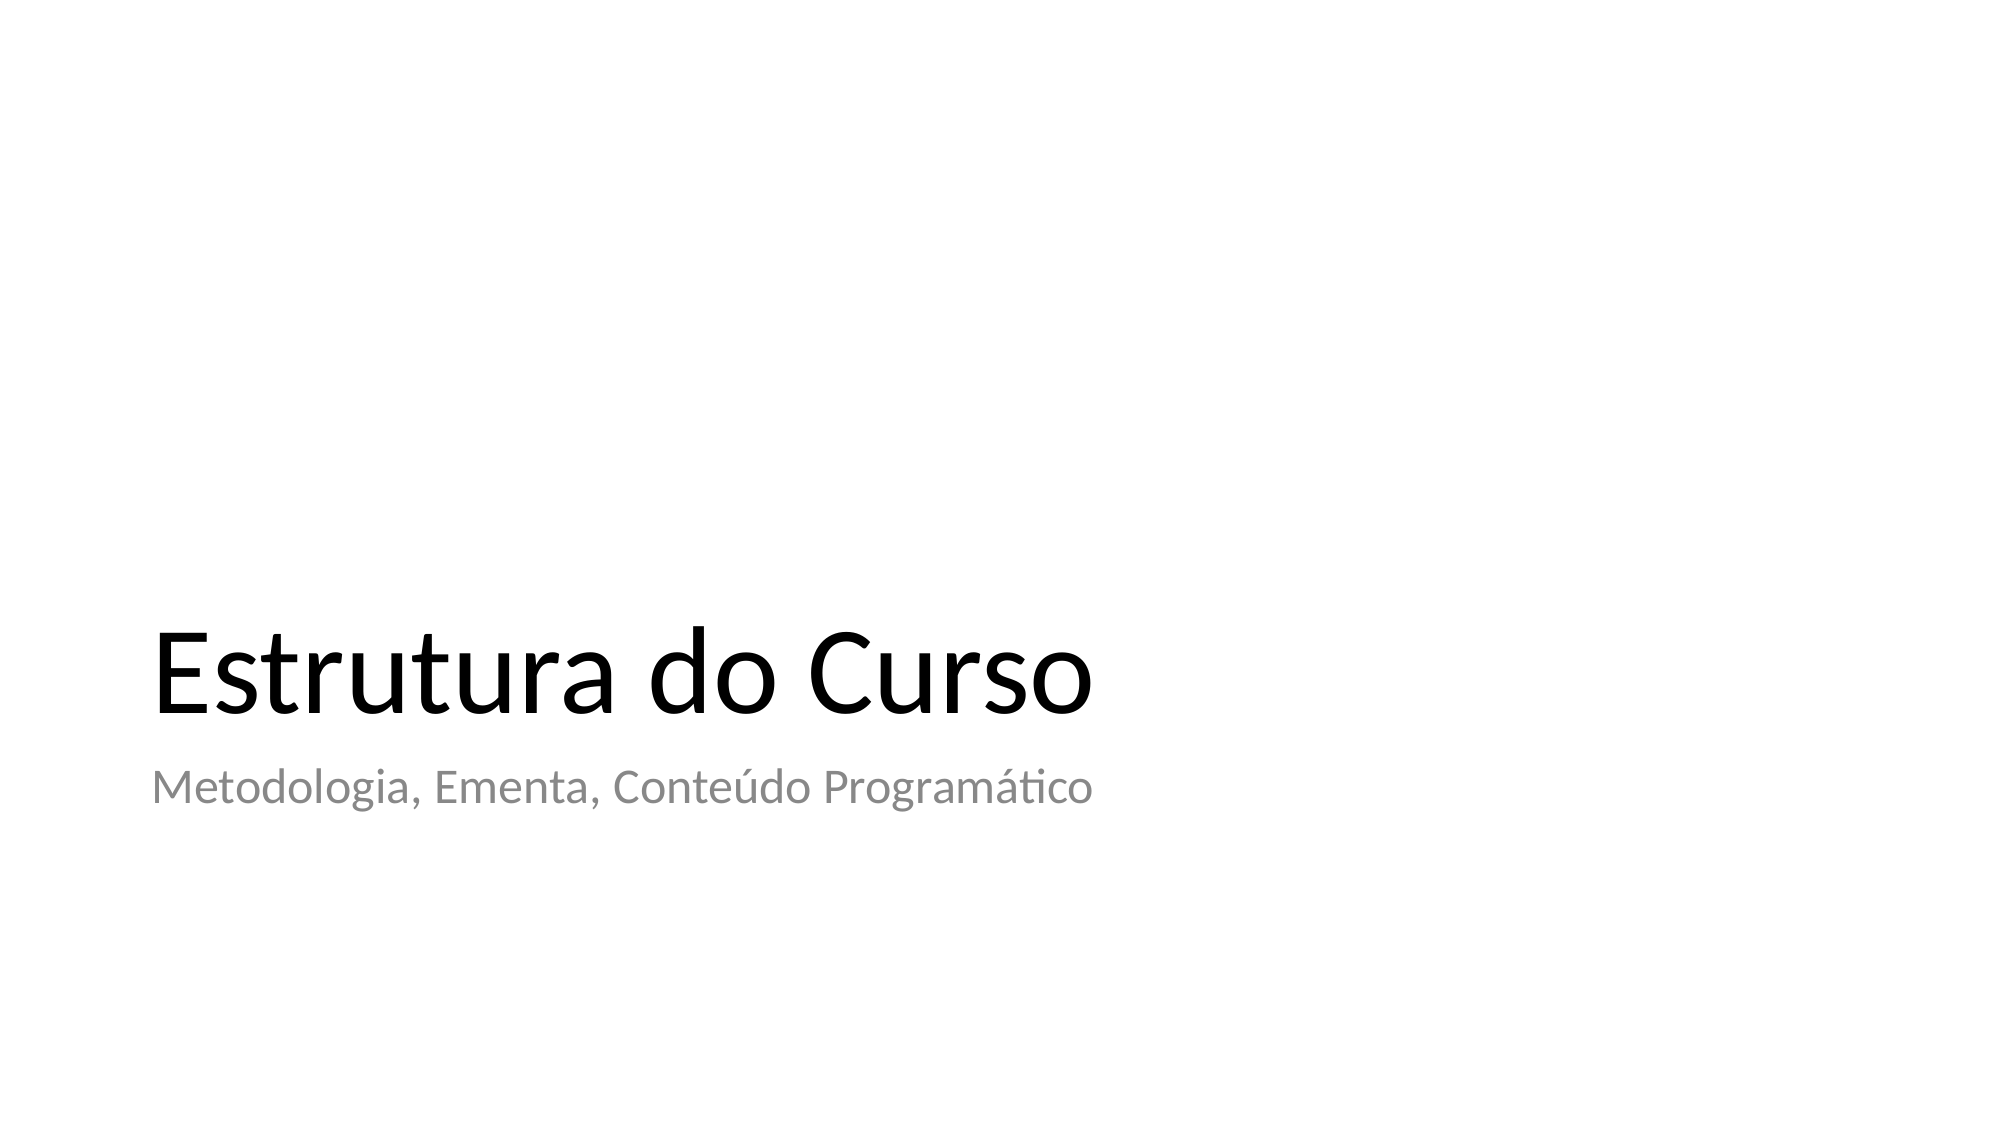

# Estrutura do Curso
Metodologia, Ementa, Conteúdo Programático